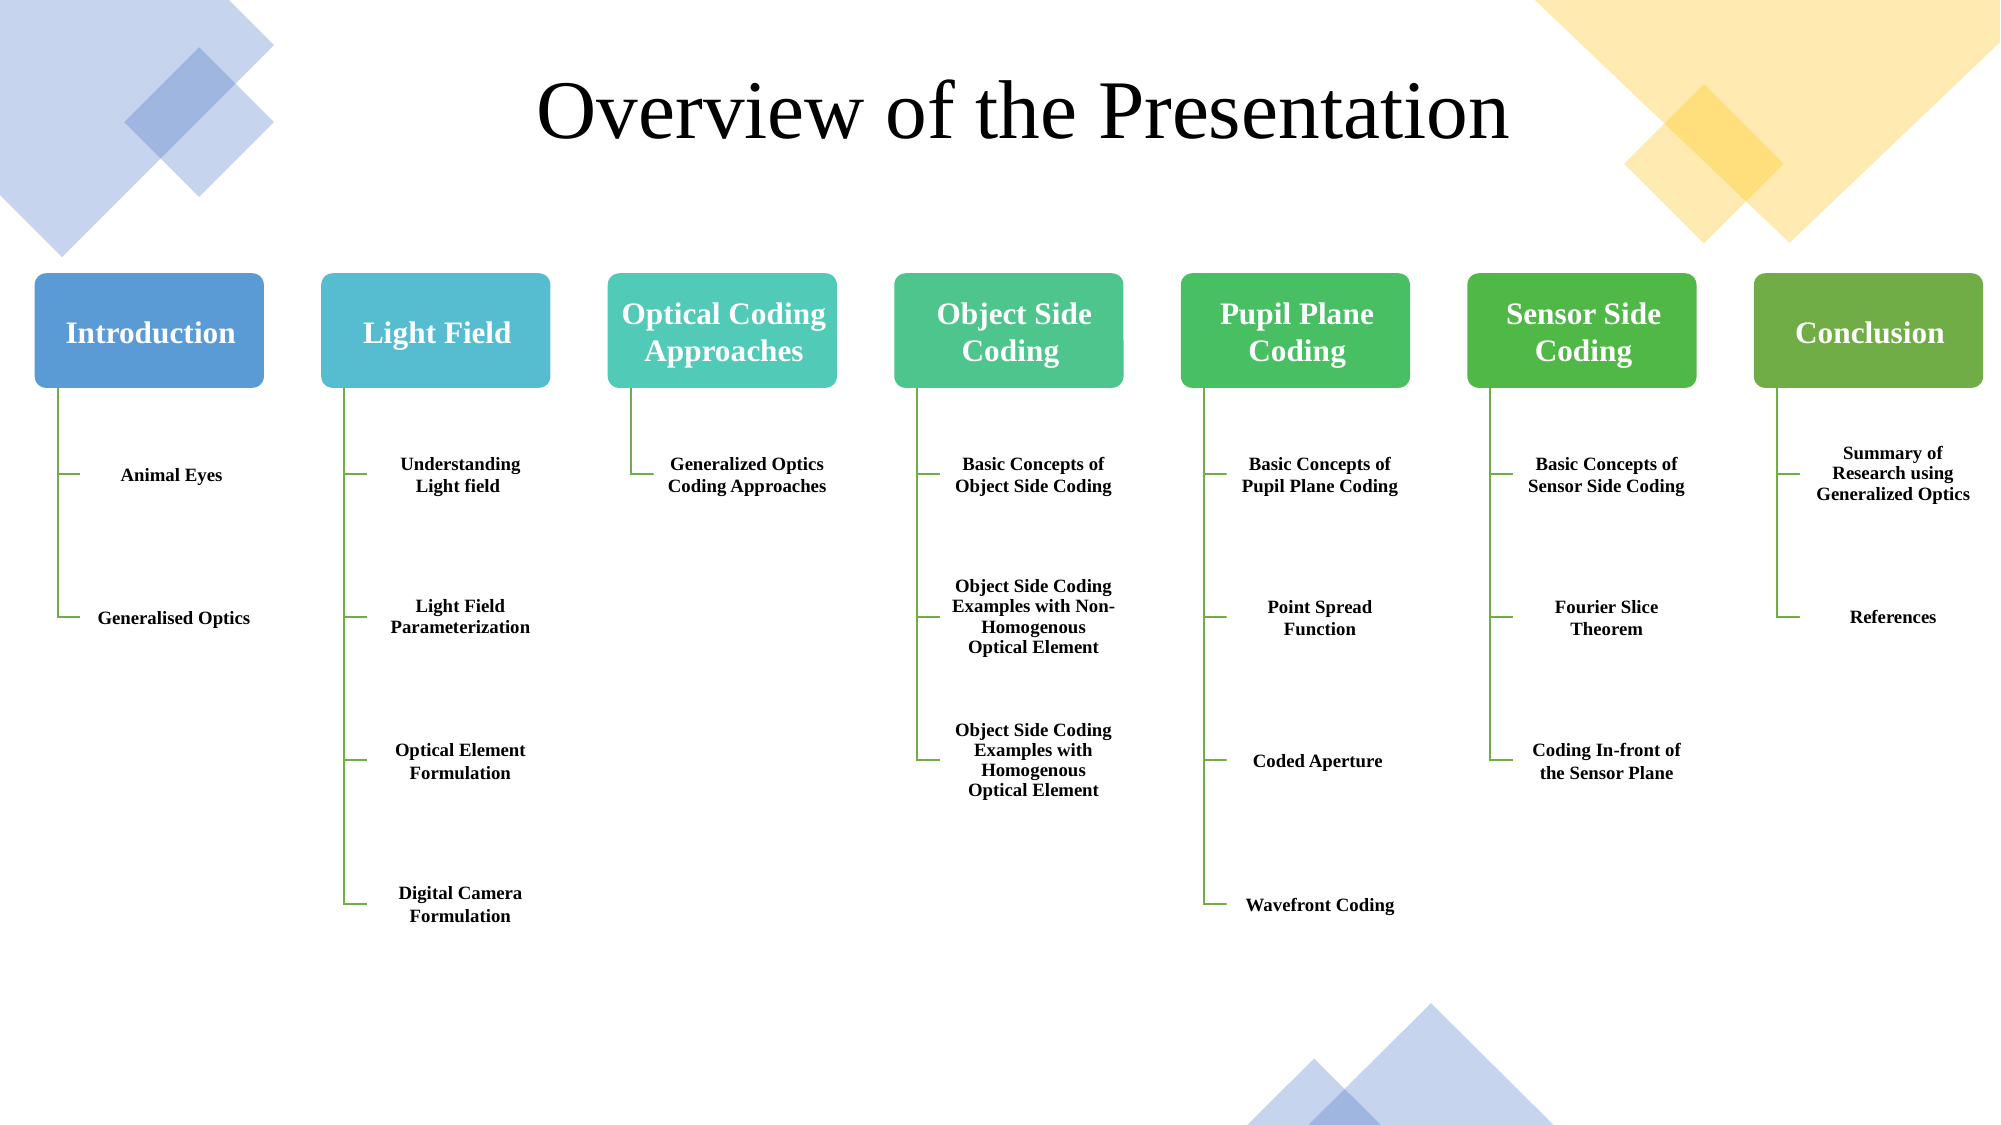

Introduction
Animal Eyes
Generalised Optics
Light Field
Understanding Light field
Light Field Parameterization
Optical Element Formulation
Digital Camera Formulation
Optical Coding Approaches
Generalized Optics Coding Approaches
 Object Side Coding
Basic Concepts of Object Side Coding
Object Side Coding Examples with Non-Homogenous Optical Element
Object Side Coding Examples with Homogenous Optical Element
Pupil Plane Coding
Basic Concepts of Pupil Plane Coding
Point Spread Function
Coded Aperture
Wavefront Coding
Sensor Side Coding
Basic Concepts of Sensor Side Coding
Fourier Slice Theorem
Coding In-front of the Sensor Plane
Conclusion
Summary of Research using Generalized Optics
References

Overview of the Presentation